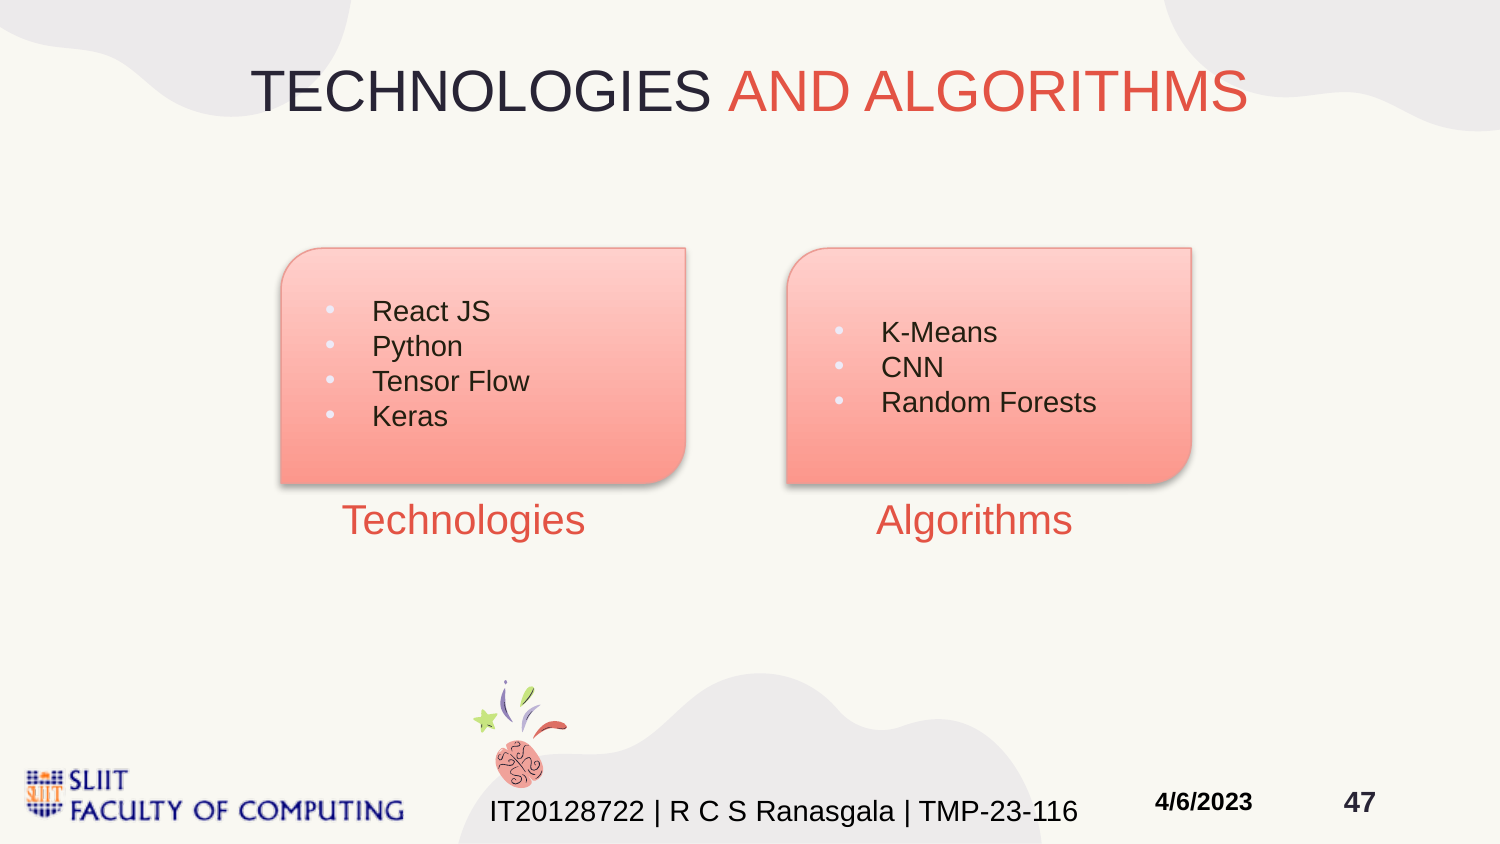

# TECHNOLOGIES AND ALGORITHMS

K-Means
CNN
Random Forests
React JS
Python
Tensor Flow
Keras

Technologies
Algorithms

IT20128722 | R C S Ranasgala | TMP-23-116